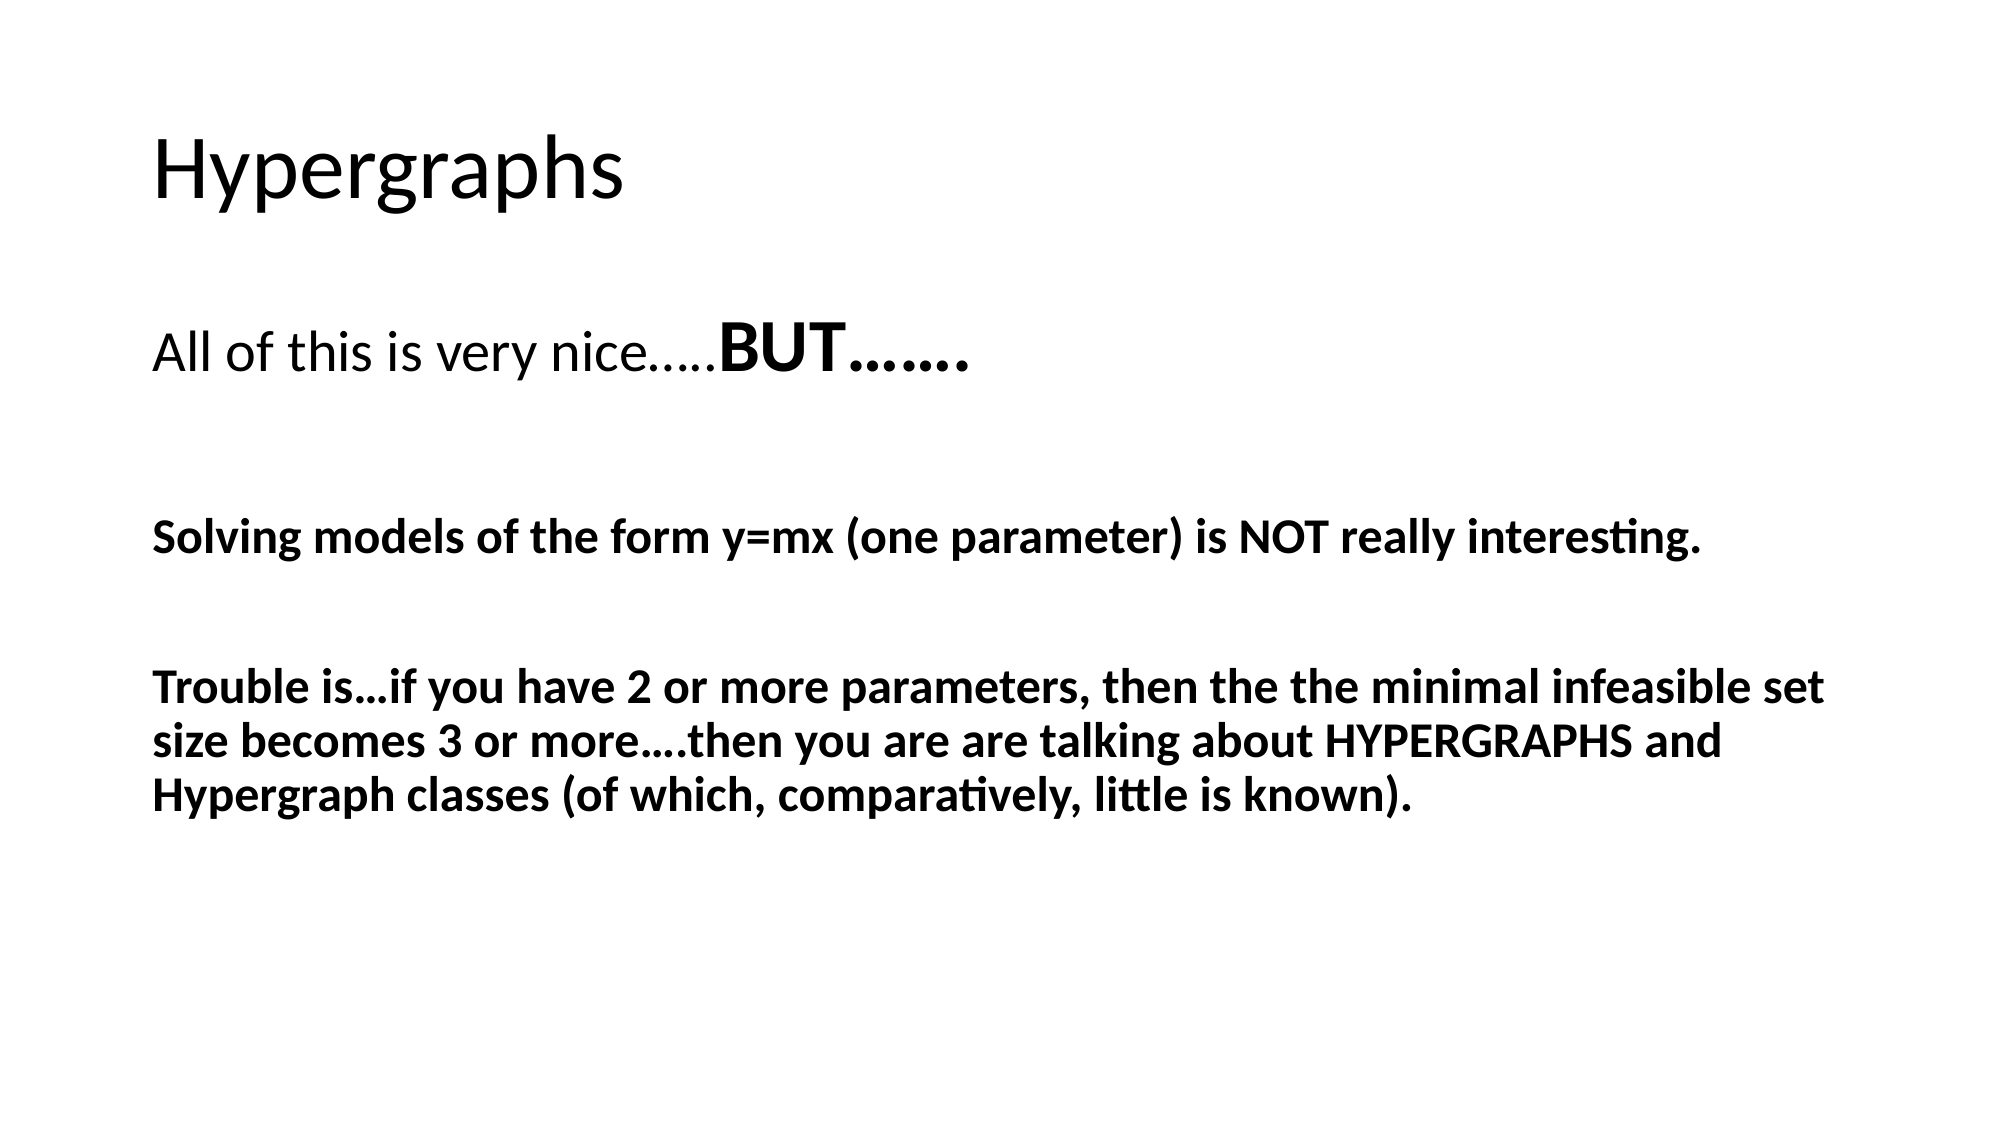

# Hypergraphs
All of this is very nice…..BUT…….

Solving models of the form y=mx (one parameter) is NOT really interesting.

Trouble is…if you have 2 or more parameters, then the the minimal infeasible set size becomes 3 or more….then you are are talking about HYPERGRAPHS and Hypergraph classes (of which, comparatively, little is known).